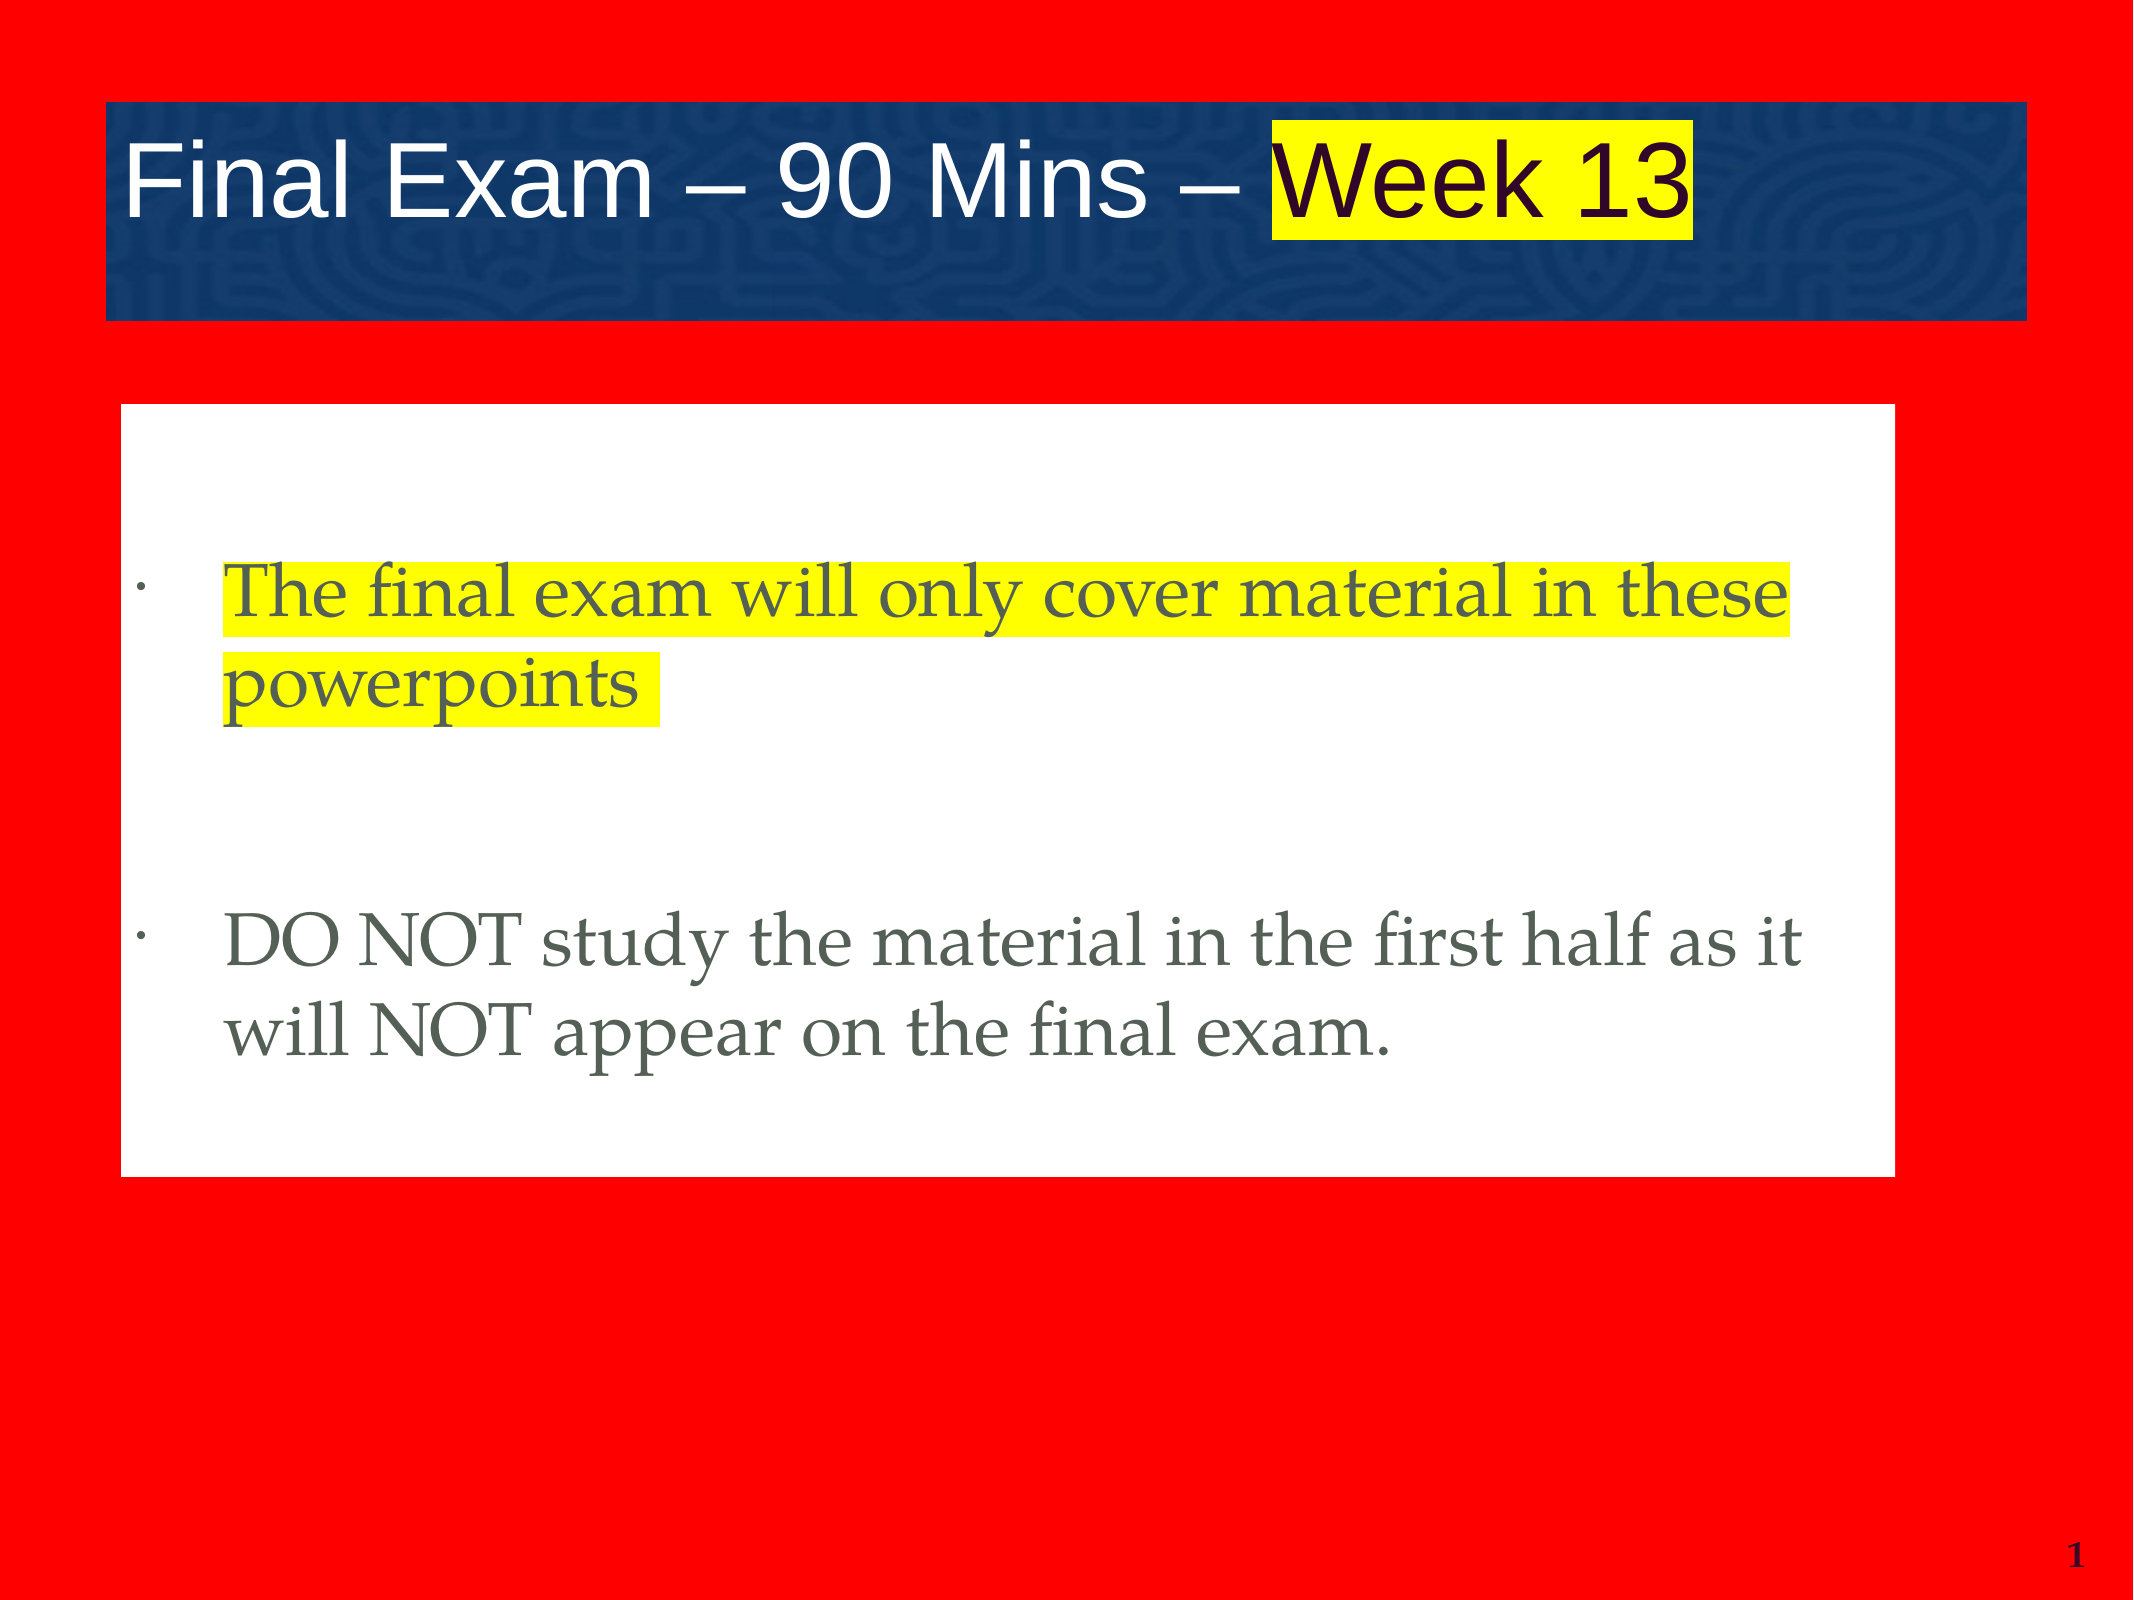

Final Exam – 90 Mins – Week 13

The final exam will only cover material in these powerpoints

DO NOT study the material in the first half as it will NOT appear on the final exam.

1